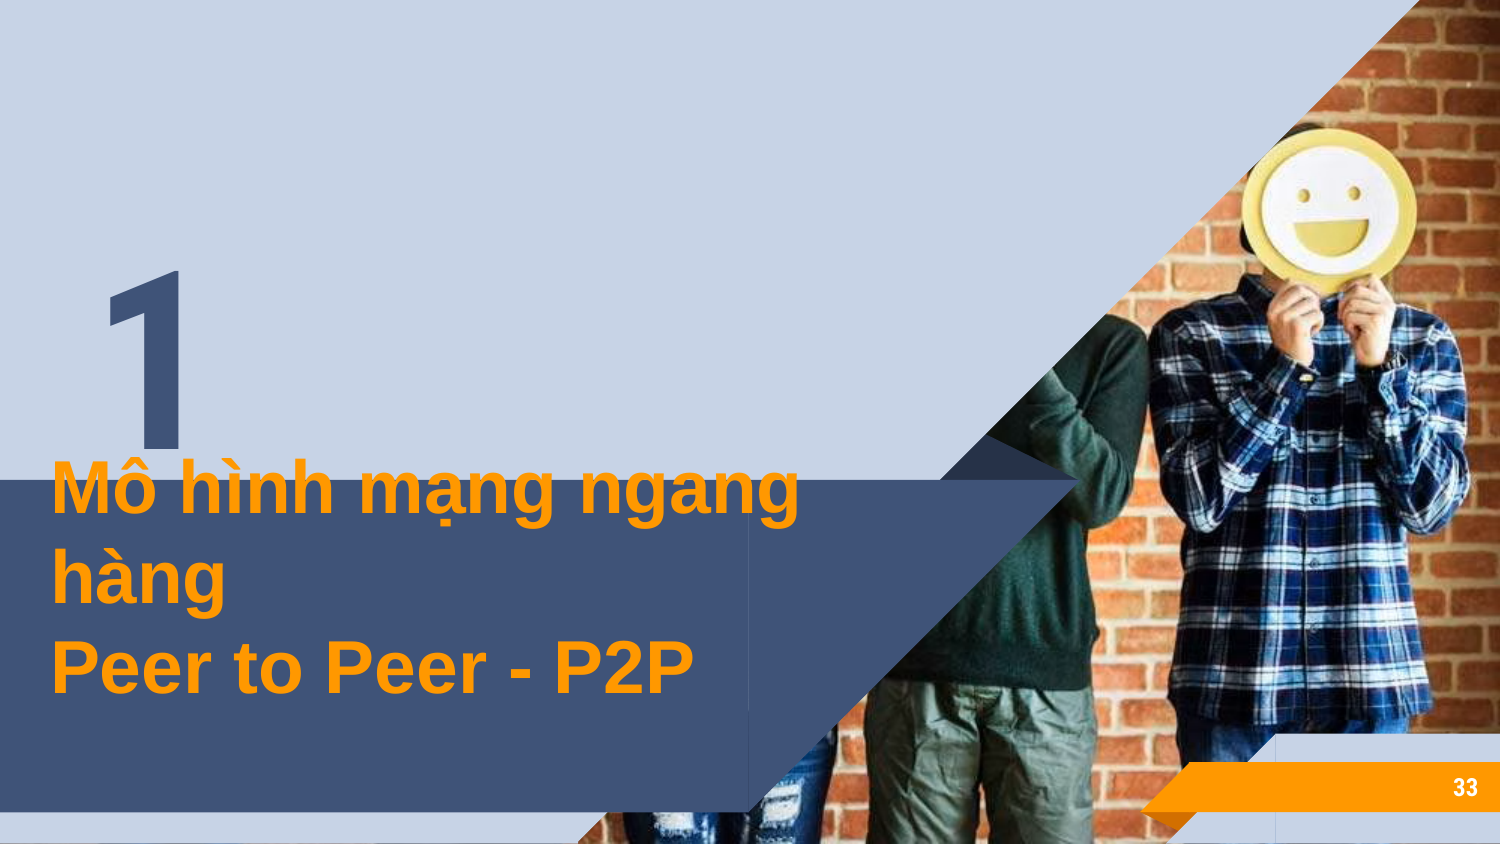

1
# Mô hình mạng ngang hàng Peer to Peer - P2P
33